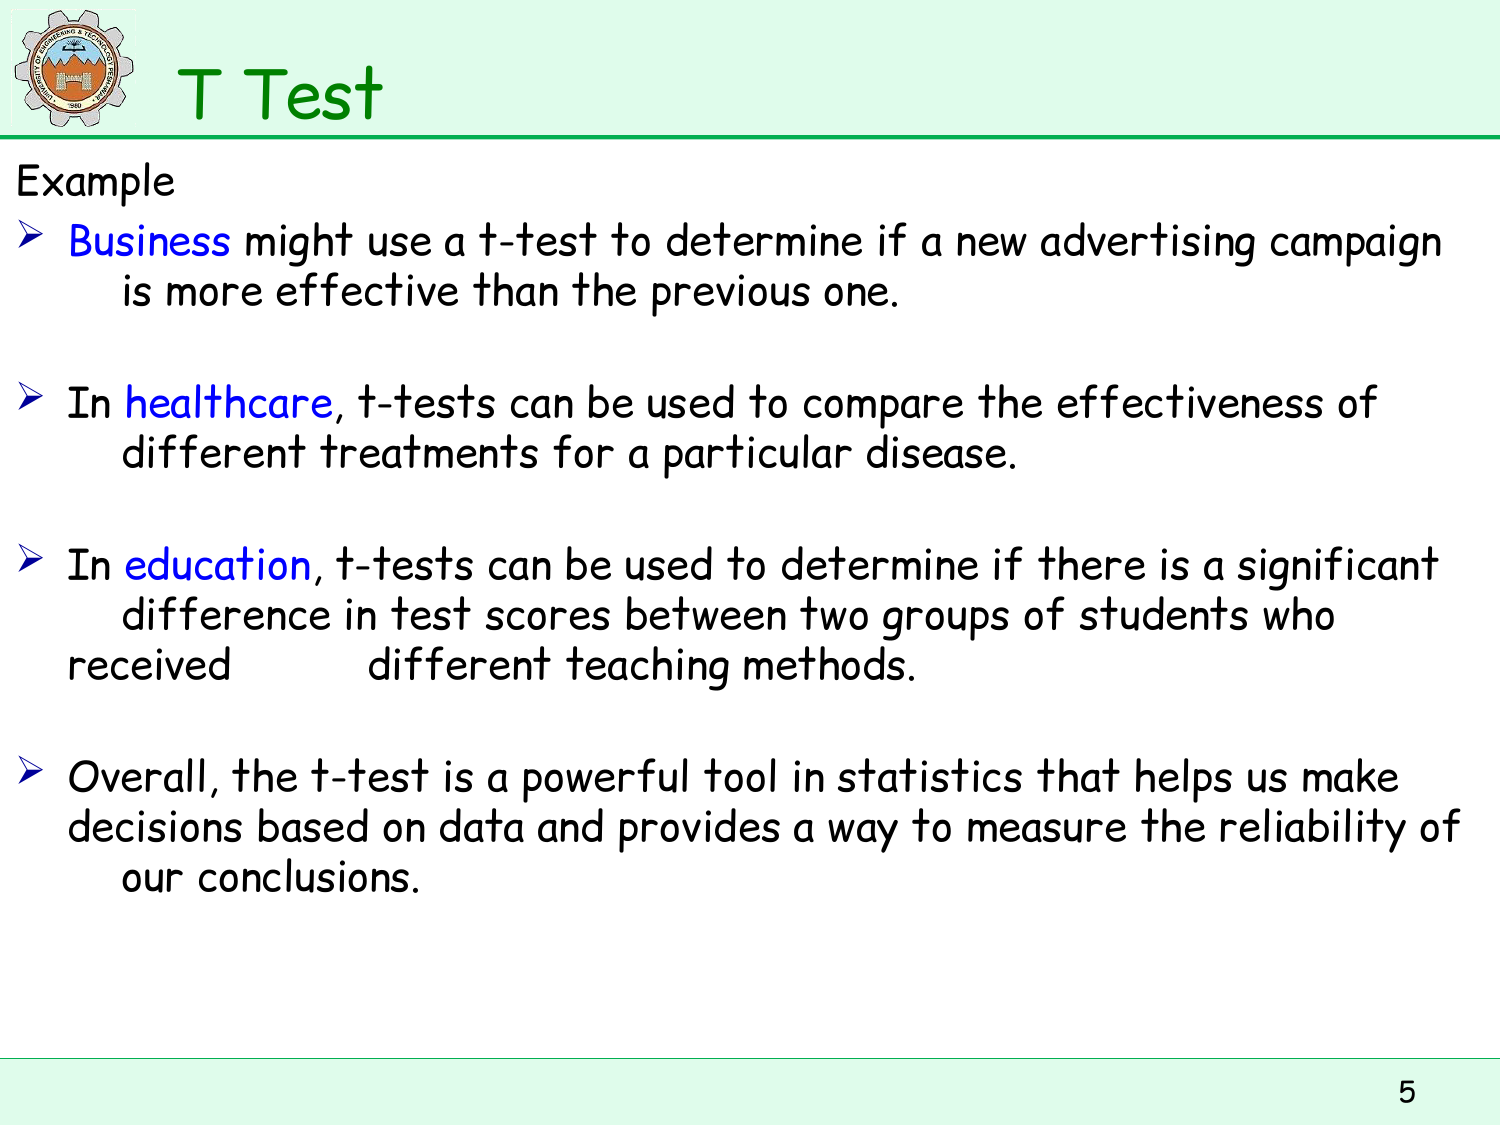

# T Test
Example
Business might use a t-test to determine if a new advertising campaign 	is more effective than the previous one.

In healthcare, t-tests can be used to compare the effectiveness of 	different treatments for a particular disease.

In education, t-tests can be used to determine if there is a significant 	difference in test scores between two groups of students who received 	different teaching methods.

Overall, the t-test is a powerful tool in statistics that helps us make 	decisions based on data and provides a way to measure the reliability of 	our conclusions.
5